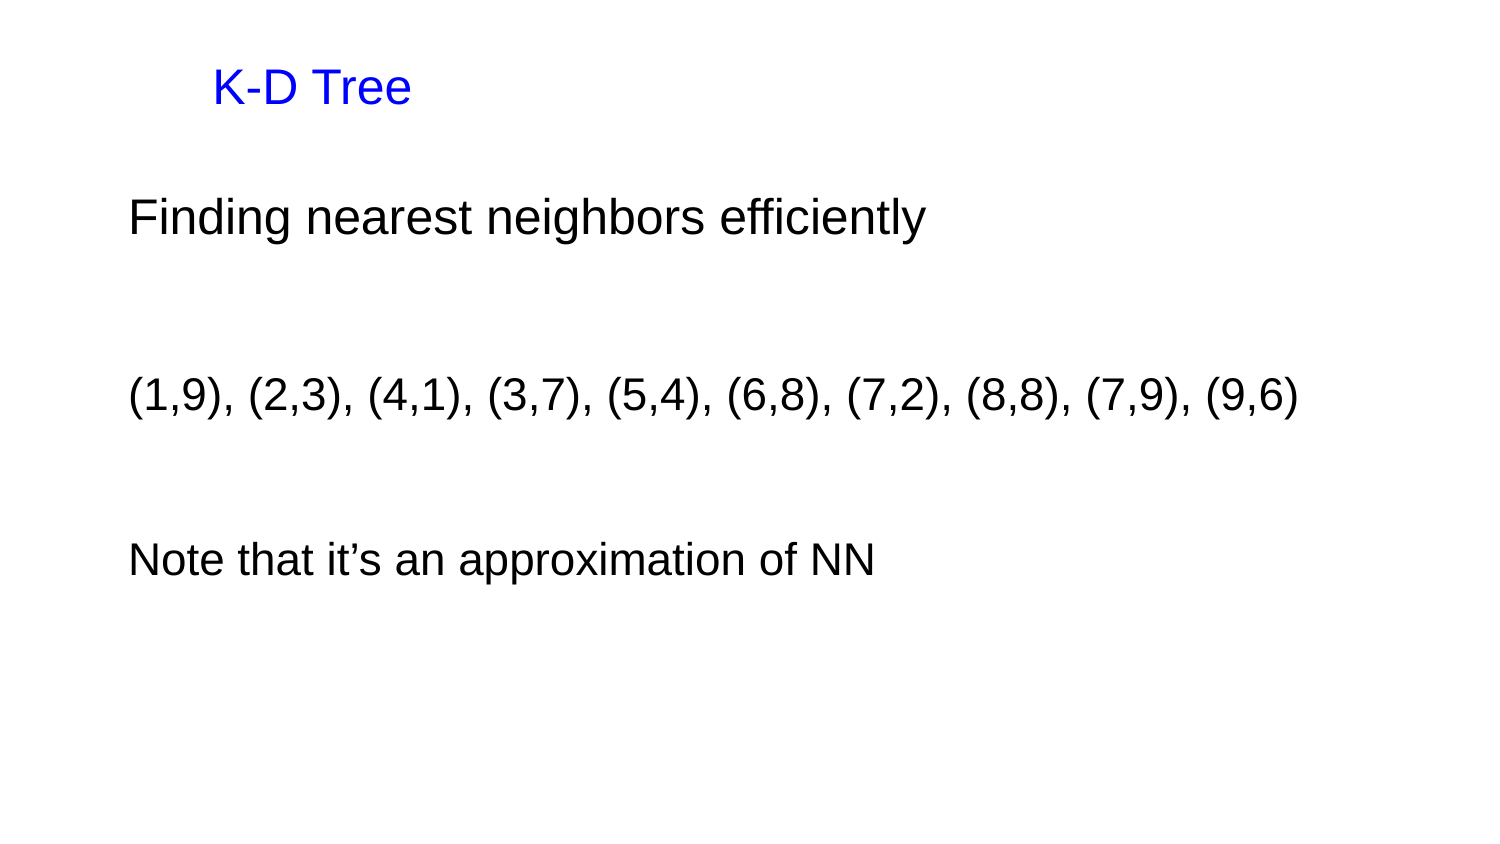

# K-D Tree
Finding nearest neighbors efficiently

(1,9), (2,3), (4,1), (3,7), (5,4), (6,8), (7,2), (8,8), (7,9), (9,6)

Note that it’s an approximation of NN